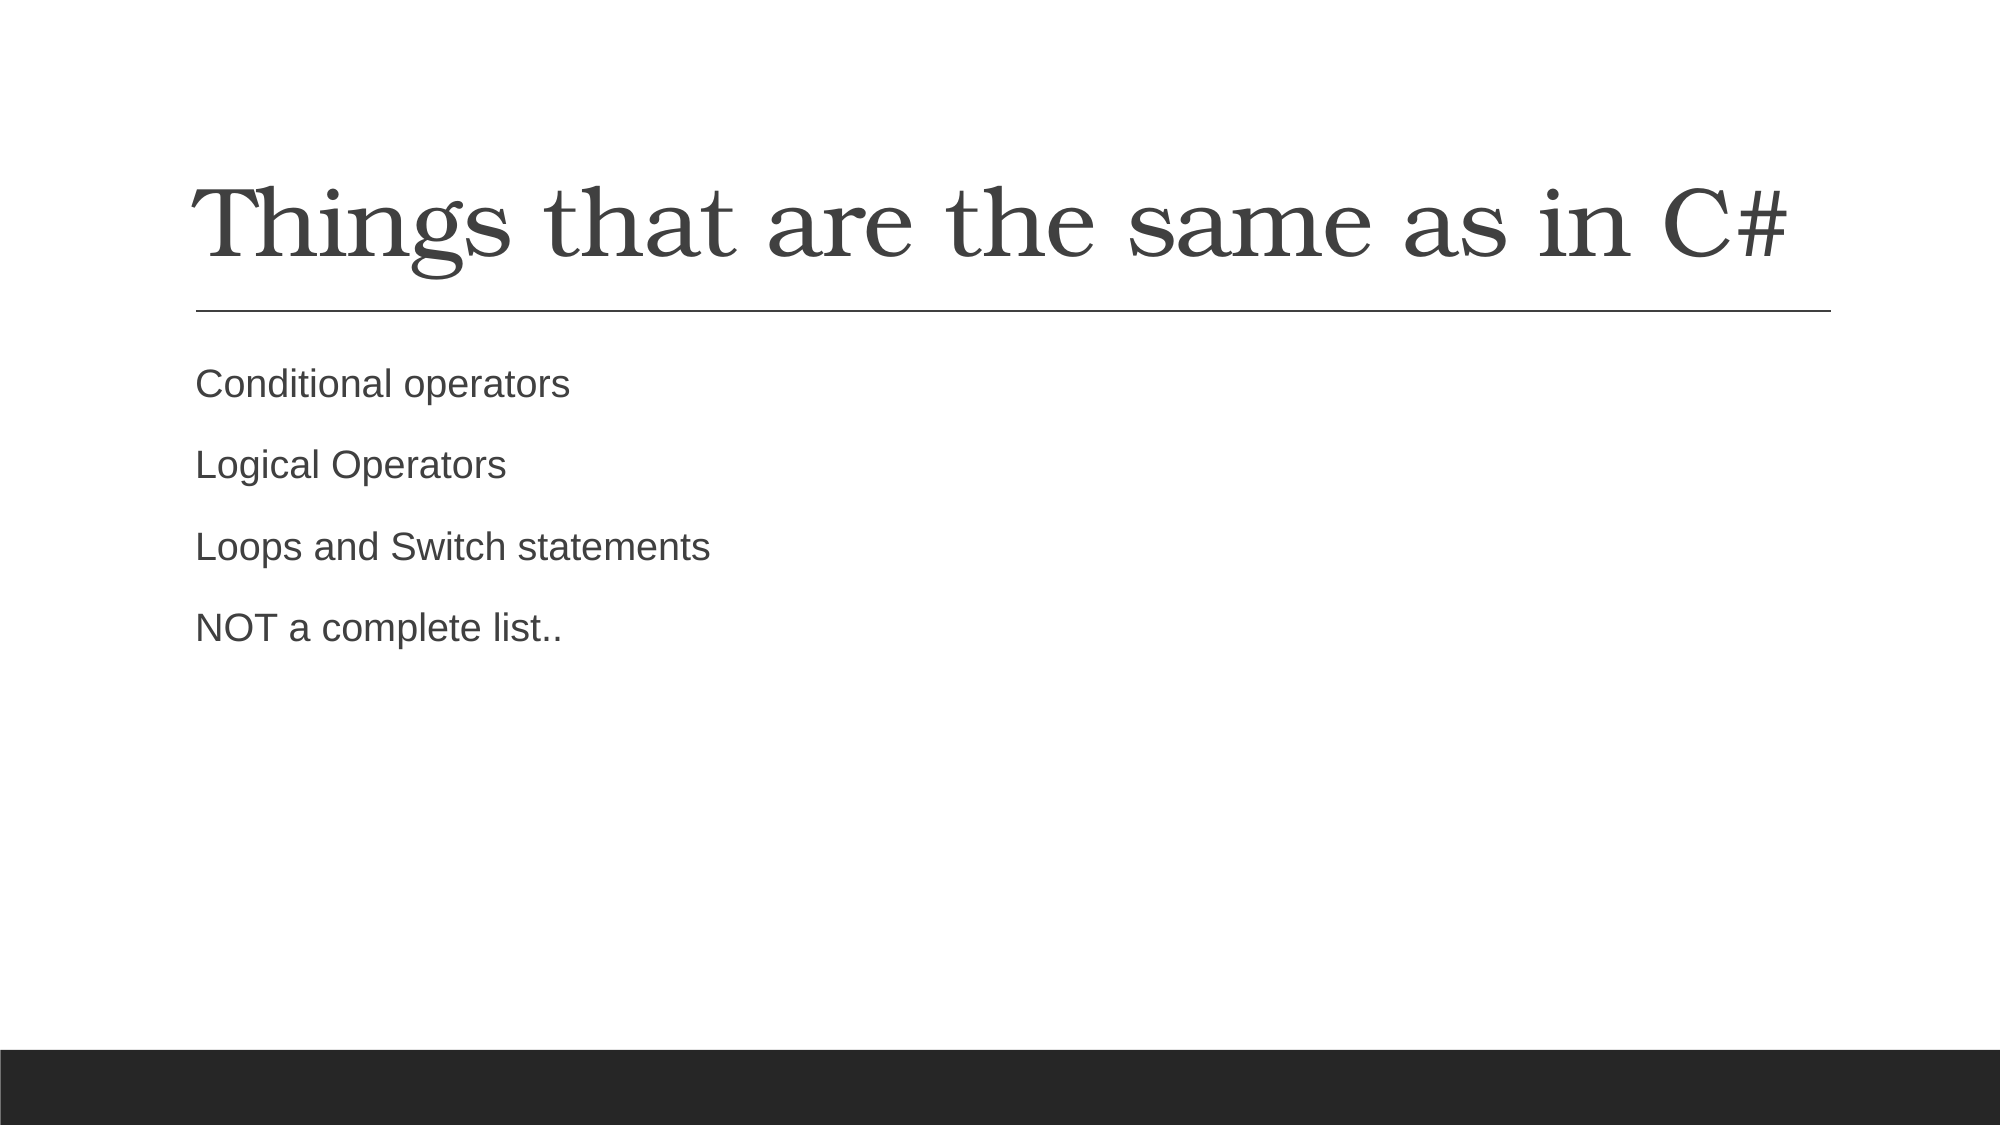

# Things that are the same as in C#
Conditional operators
Logical Operators
Loops and Switch statements
NOT a complete list..